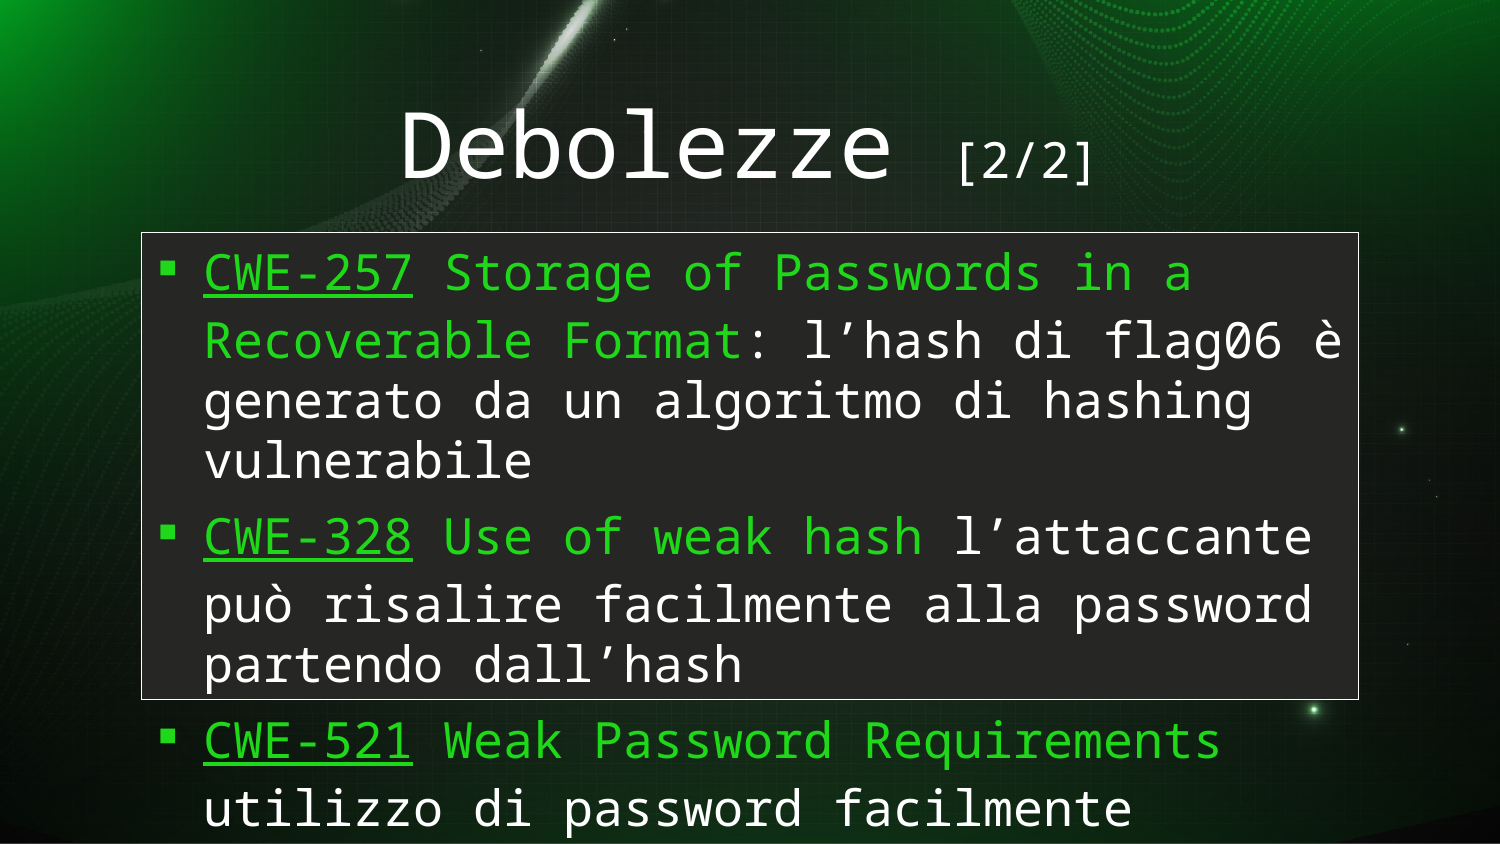

# Debolezze [2/2]
CWE-257 Storage of Passwords in a Recoverable Format: l’hash di flag06 è generato da un algoritmo di hashing vulnerabile
CWE-328 Use of weak hash l’attaccante può risalire facilmente alla password partendo dall’hash
CWE-521 Weak Password Requirements
utilizzo di password facilmente indovinabile